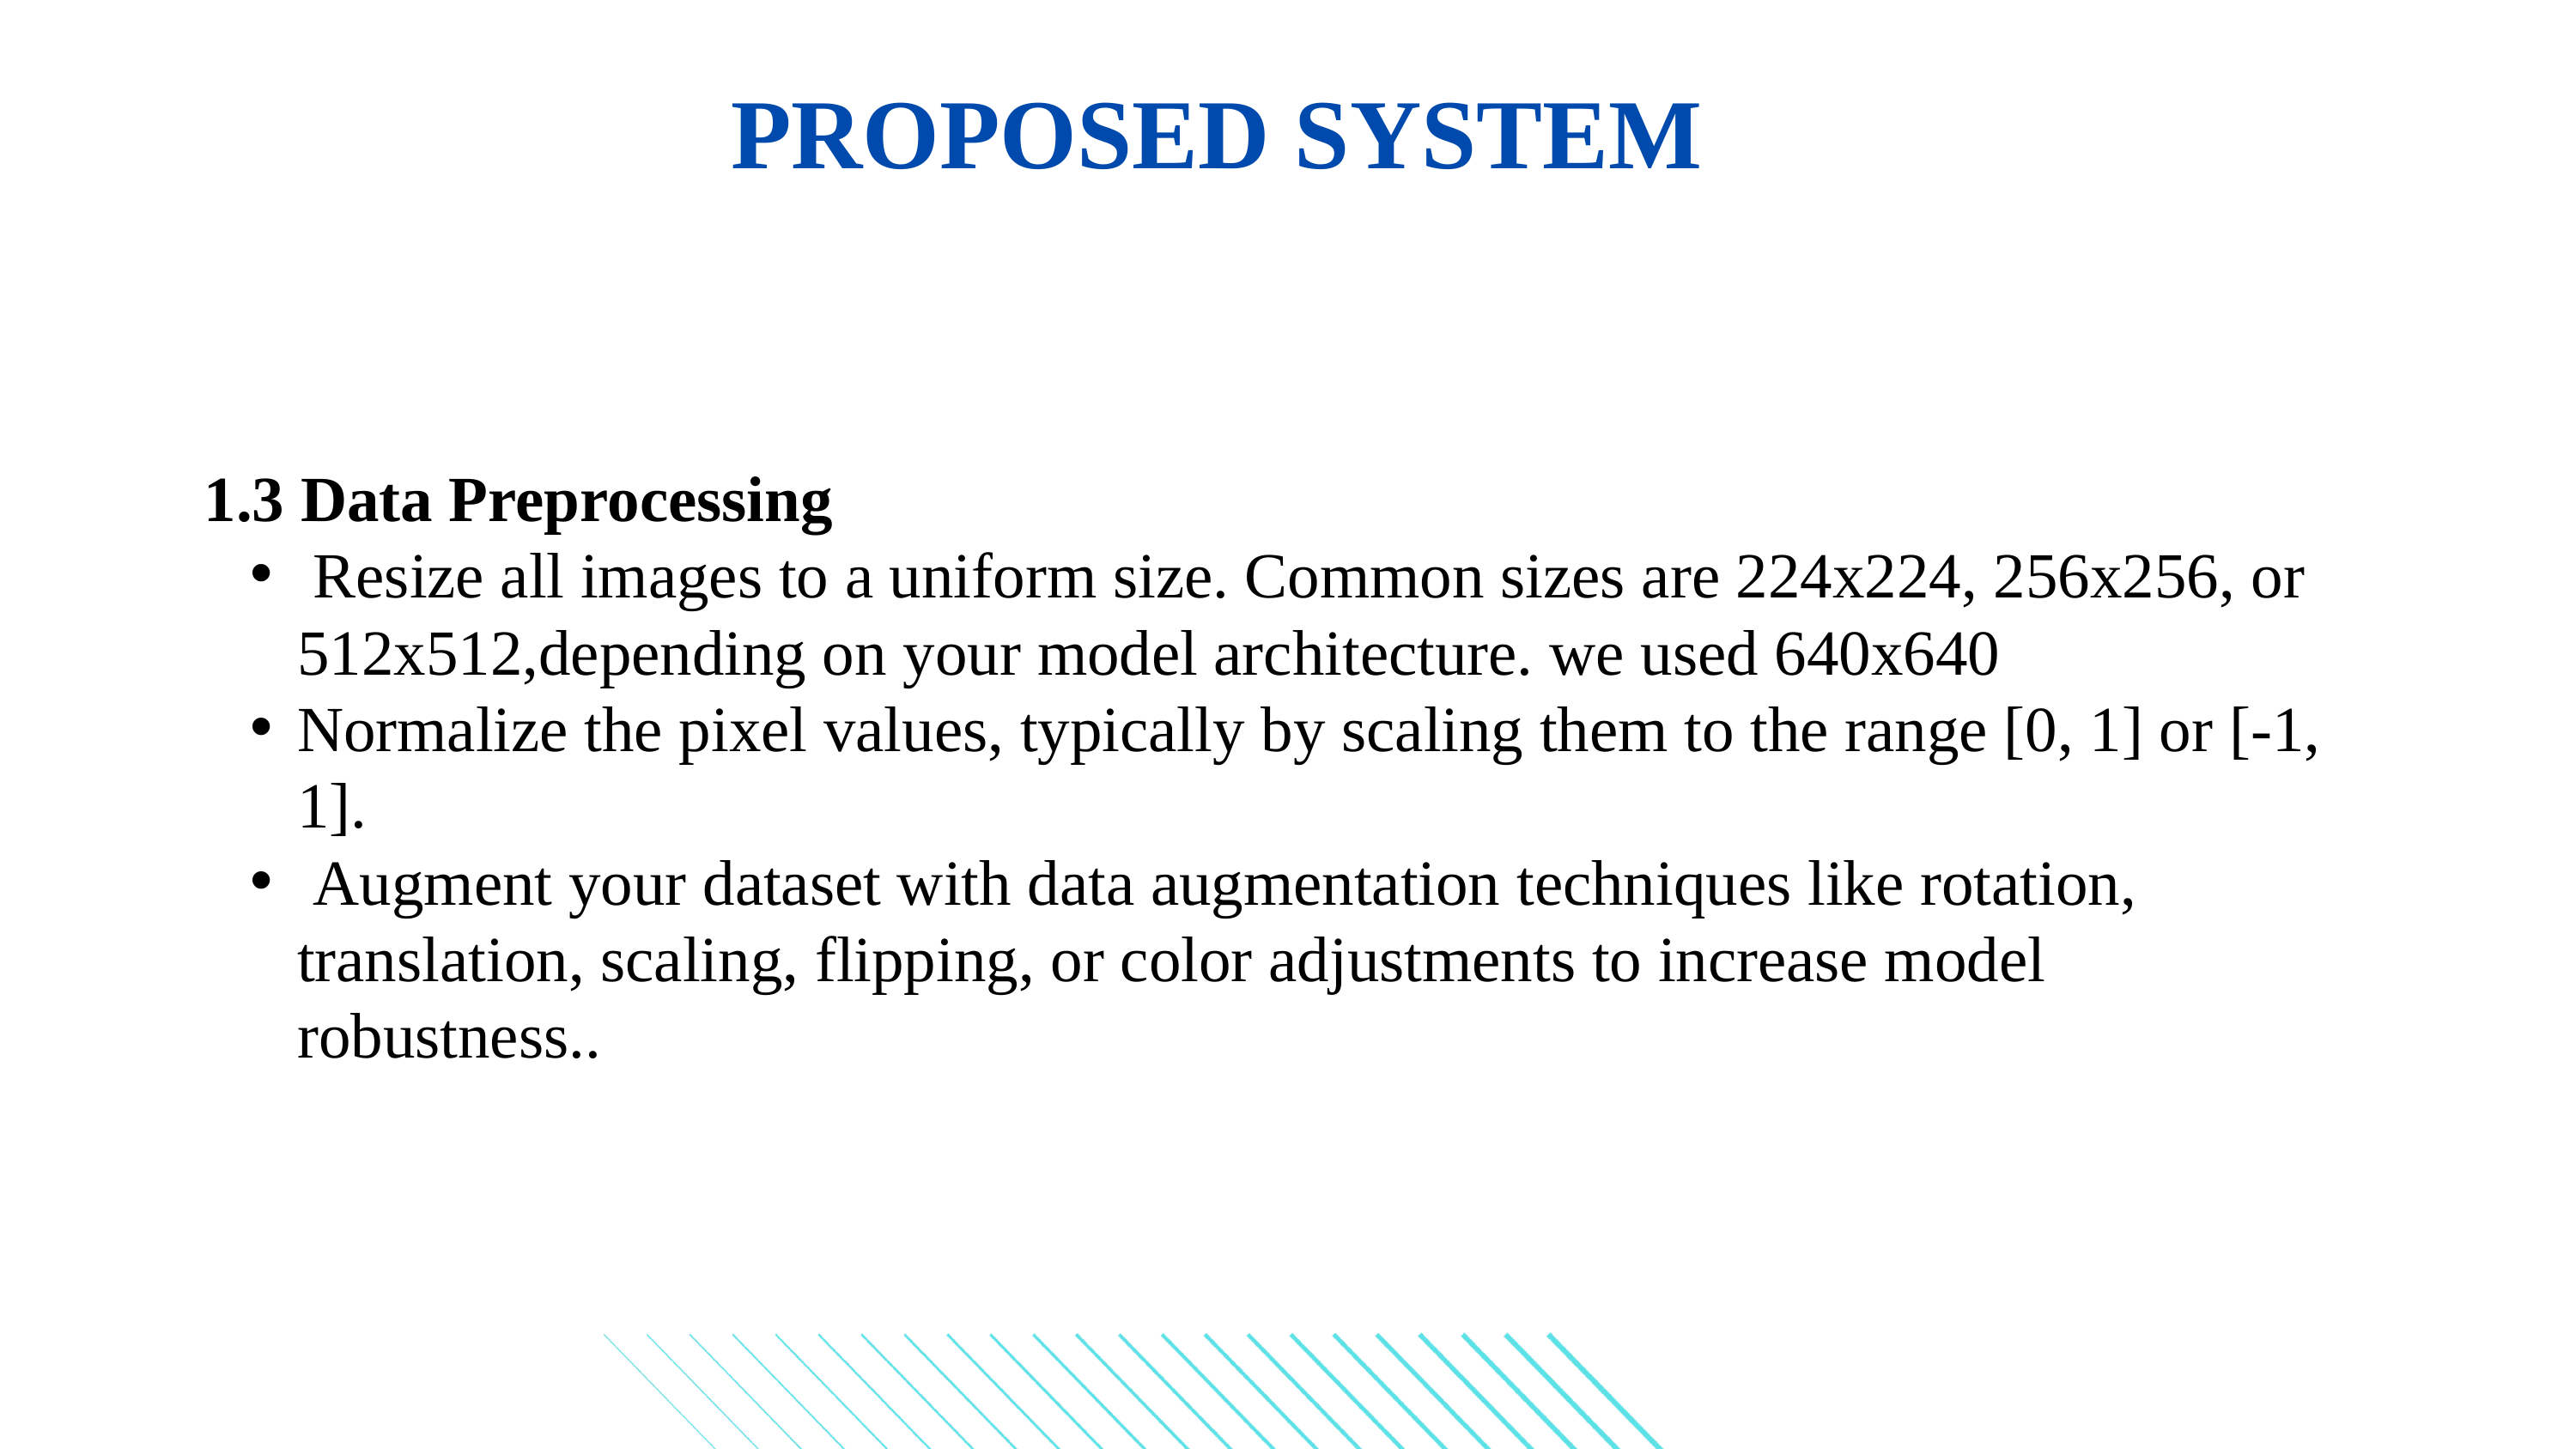

PROPOSED SYSTEM

1.3 Data Preprocessing
 Resize all images to a uniform size. Common sizes are 224x224, 256x256, or 512x512,depending on your model architecture. we used 640x640
Normalize the pixel values, typically by scaling them to the range [0, 1] or [-1, 1].
 Augment your dataset with data augmentation techniques like rotation, translation, scaling, flipping, or color adjustments to increase model robustness..